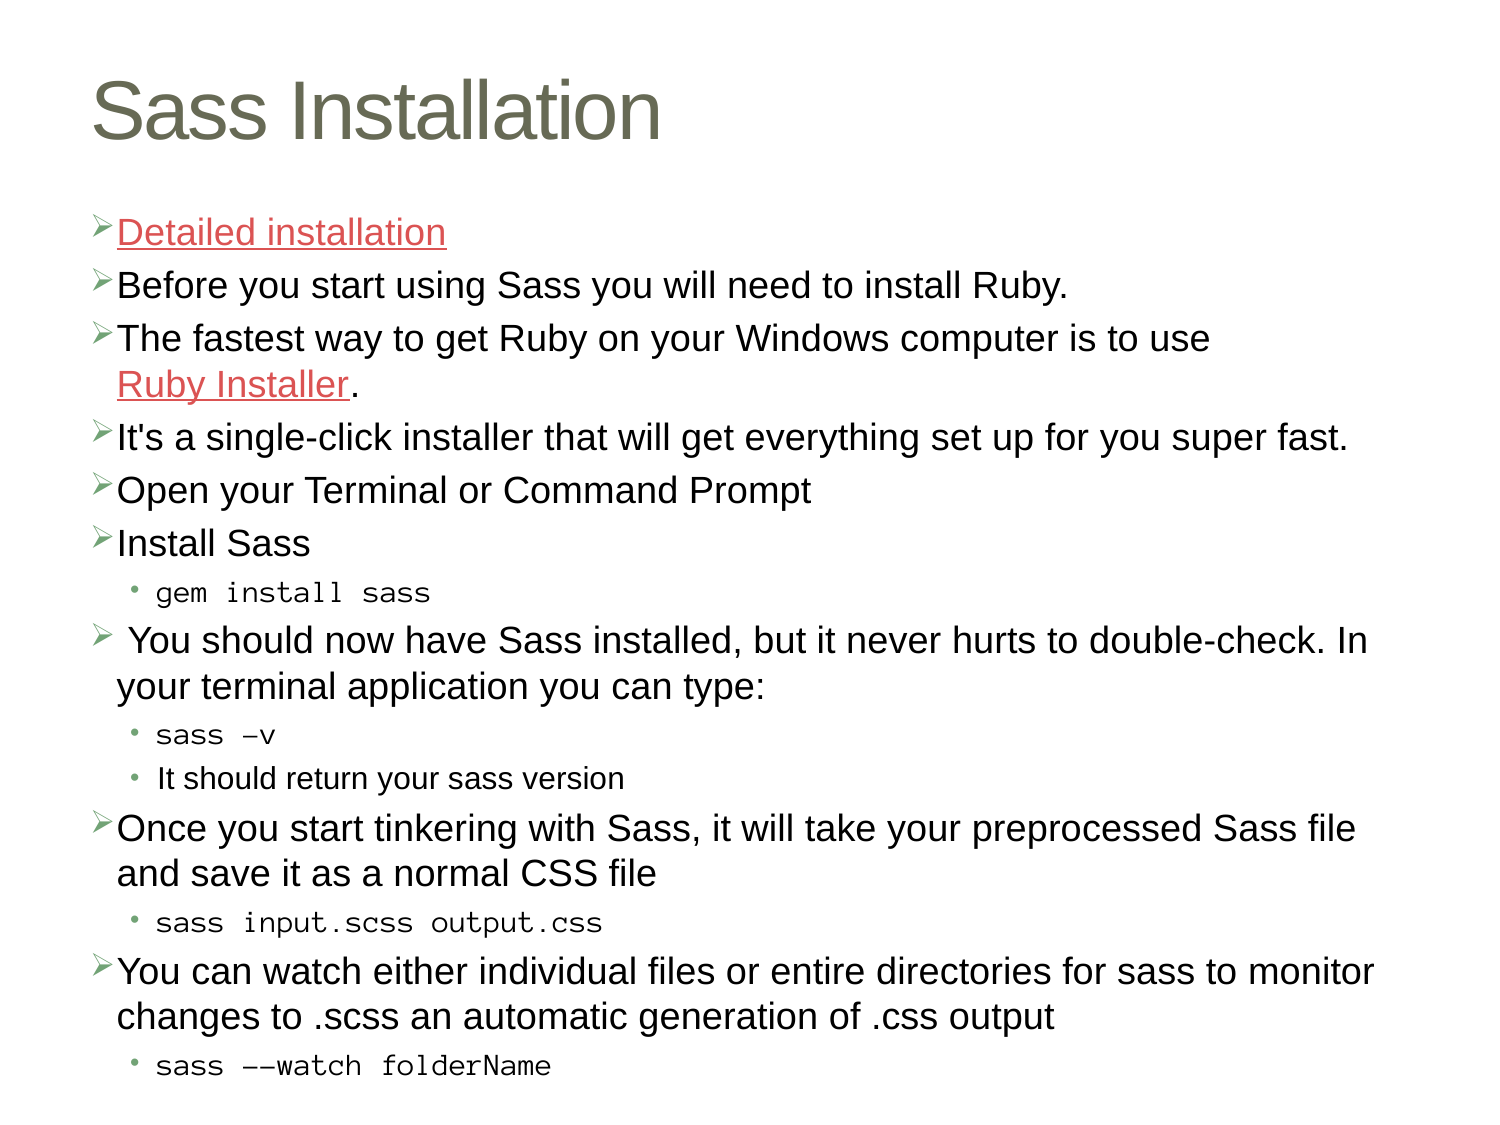

# Sass Installation
Detailed installation
Before you start using Sass you will need to install Ruby.
The fastest way to get Ruby on your Windows computer is to use Ruby Installer.
It's a single-click installer that will get everything set up for you super fast.
Open your Terminal or Command Prompt
Install Sass
gem install sass
 You should now have Sass installed, but it never hurts to double-check. In your terminal application you can type:
sass –v
It should return your sass version
Once you start tinkering with Sass, it will take your preprocessed Sass file and save it as a normal CSS file
sass input.scss output.css
You can watch either individual files or entire directories for sass to monitor changes to .scss an automatic generation of .css output
sass --watch folderName